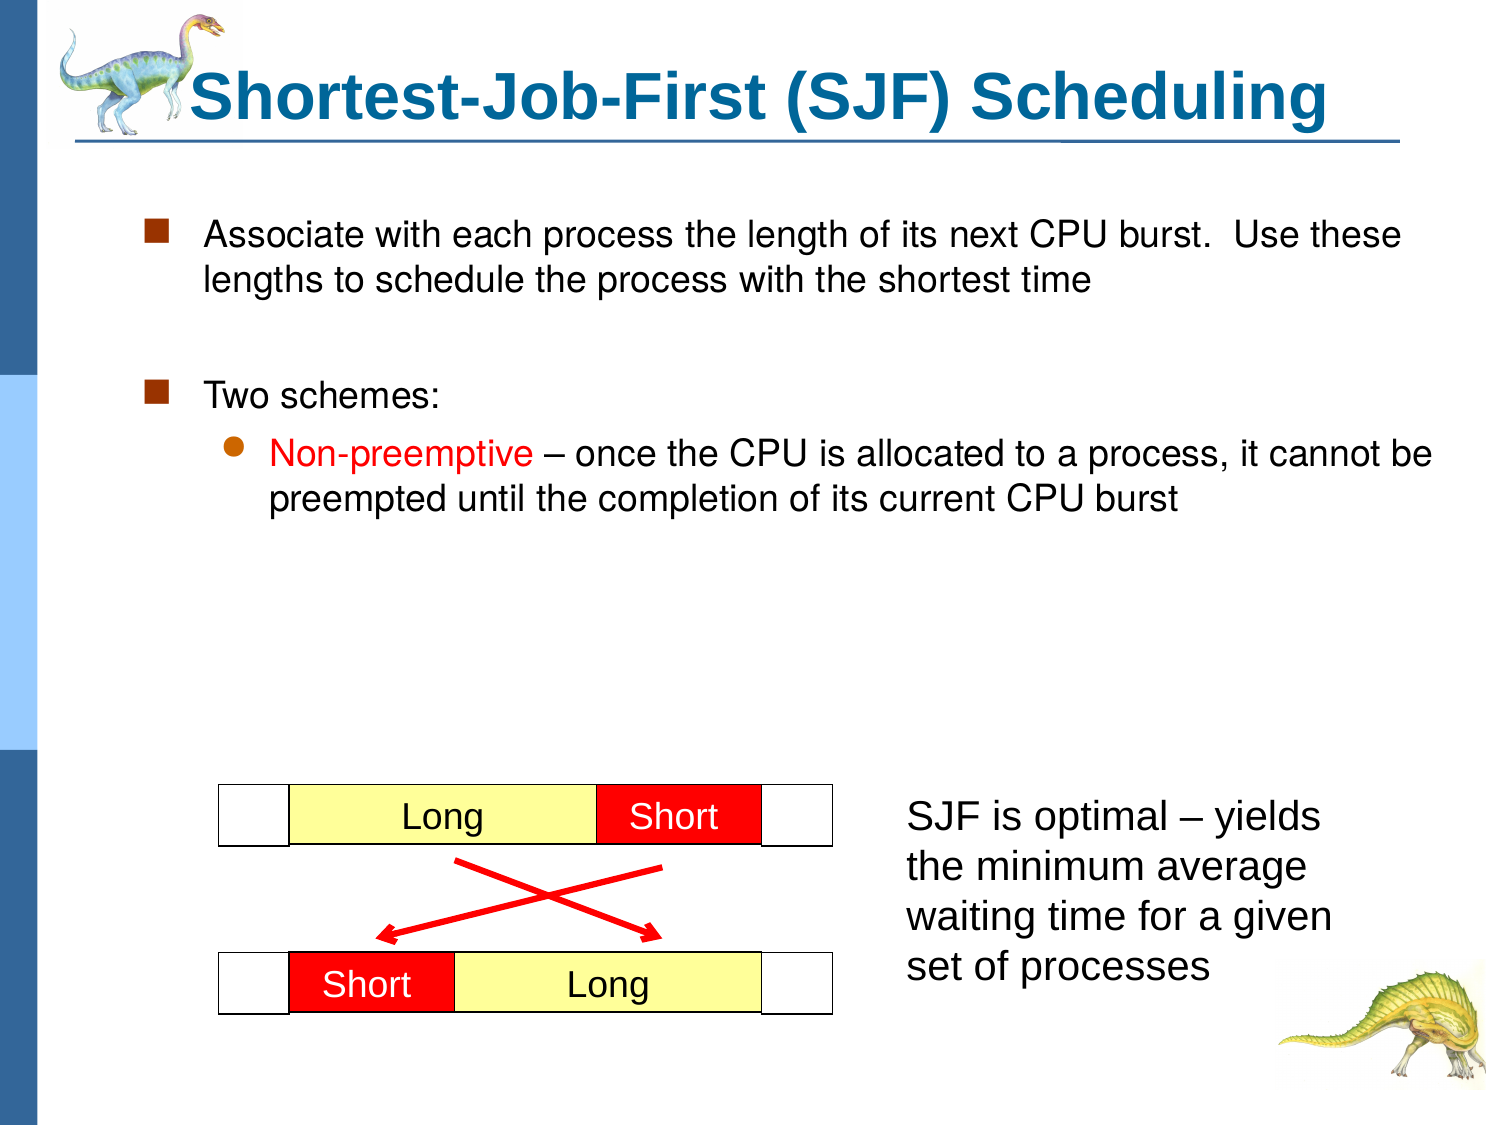

# Shortest-Job-First (SJF) Scheduling
Associate with each process the length of its next CPU burst.  Use these lengths to schedule the process with the shortest time

Two schemes:
Non-preemptive – once the CPU is allocated to a process, it cannot be preempted until the completion of its current CPU burst

SJF is optimal – yields the minimum average waiting time for a given set of processes

Long
Short

Short
Long